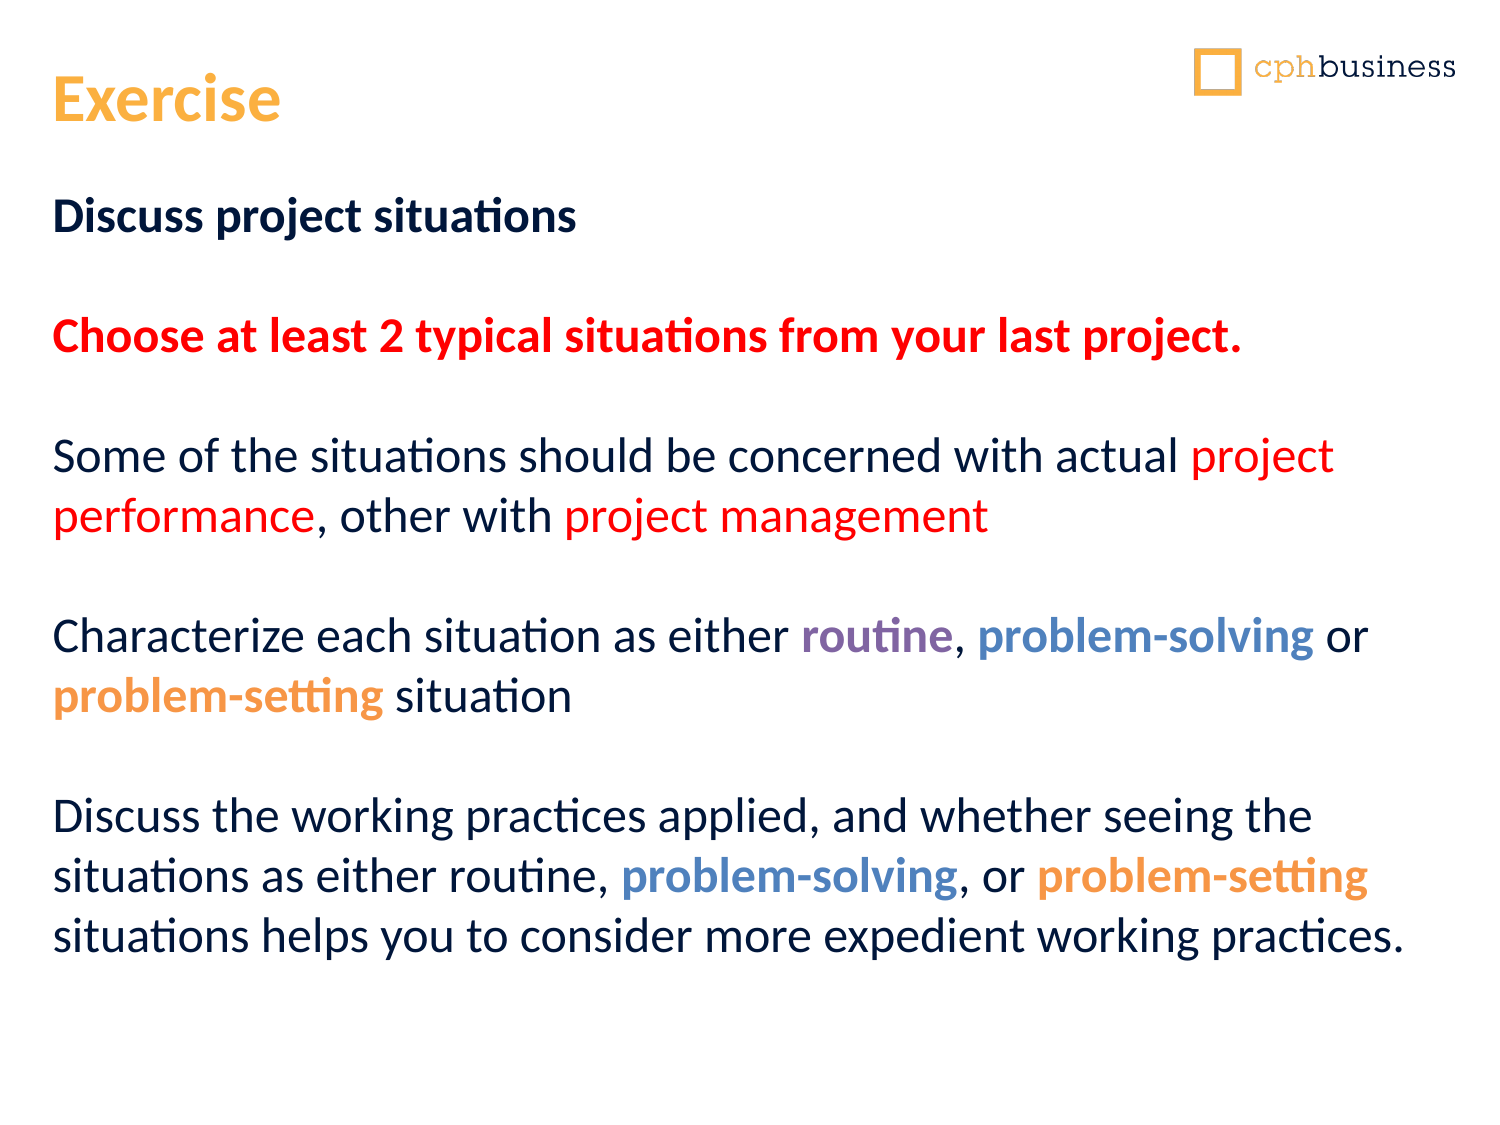

# Exercise
Discuss project situations

Choose at least 2 typical situations from your last project.

Some of the situations should be concerned with actual project performance, other with project management

Characterize each situation as either routine, problem-solving or problem-setting situation

Discuss the working practices applied, and whether seeing the situations as either routine, problem-solving, or problem-setting situations helps you to consider more expedient working practices.